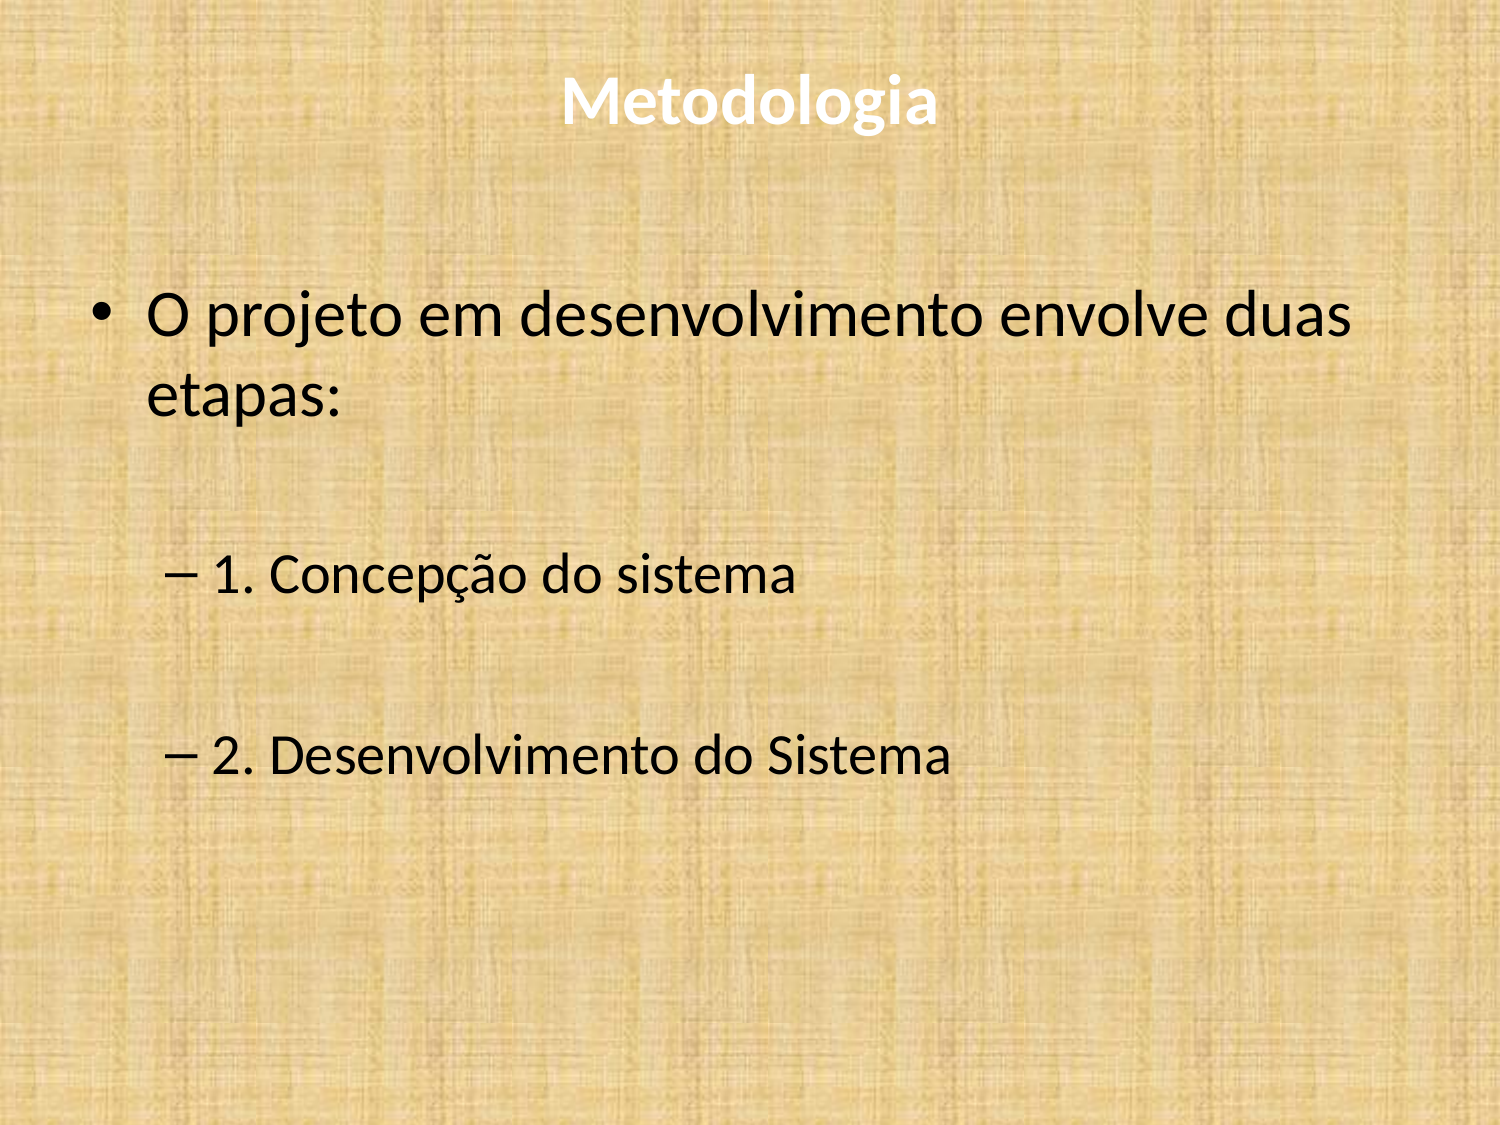

# Metodologia
O projeto em desenvolvimento envolve duas etapas:

1. Concepção do sistema

2. Desenvolvimento do Sistema